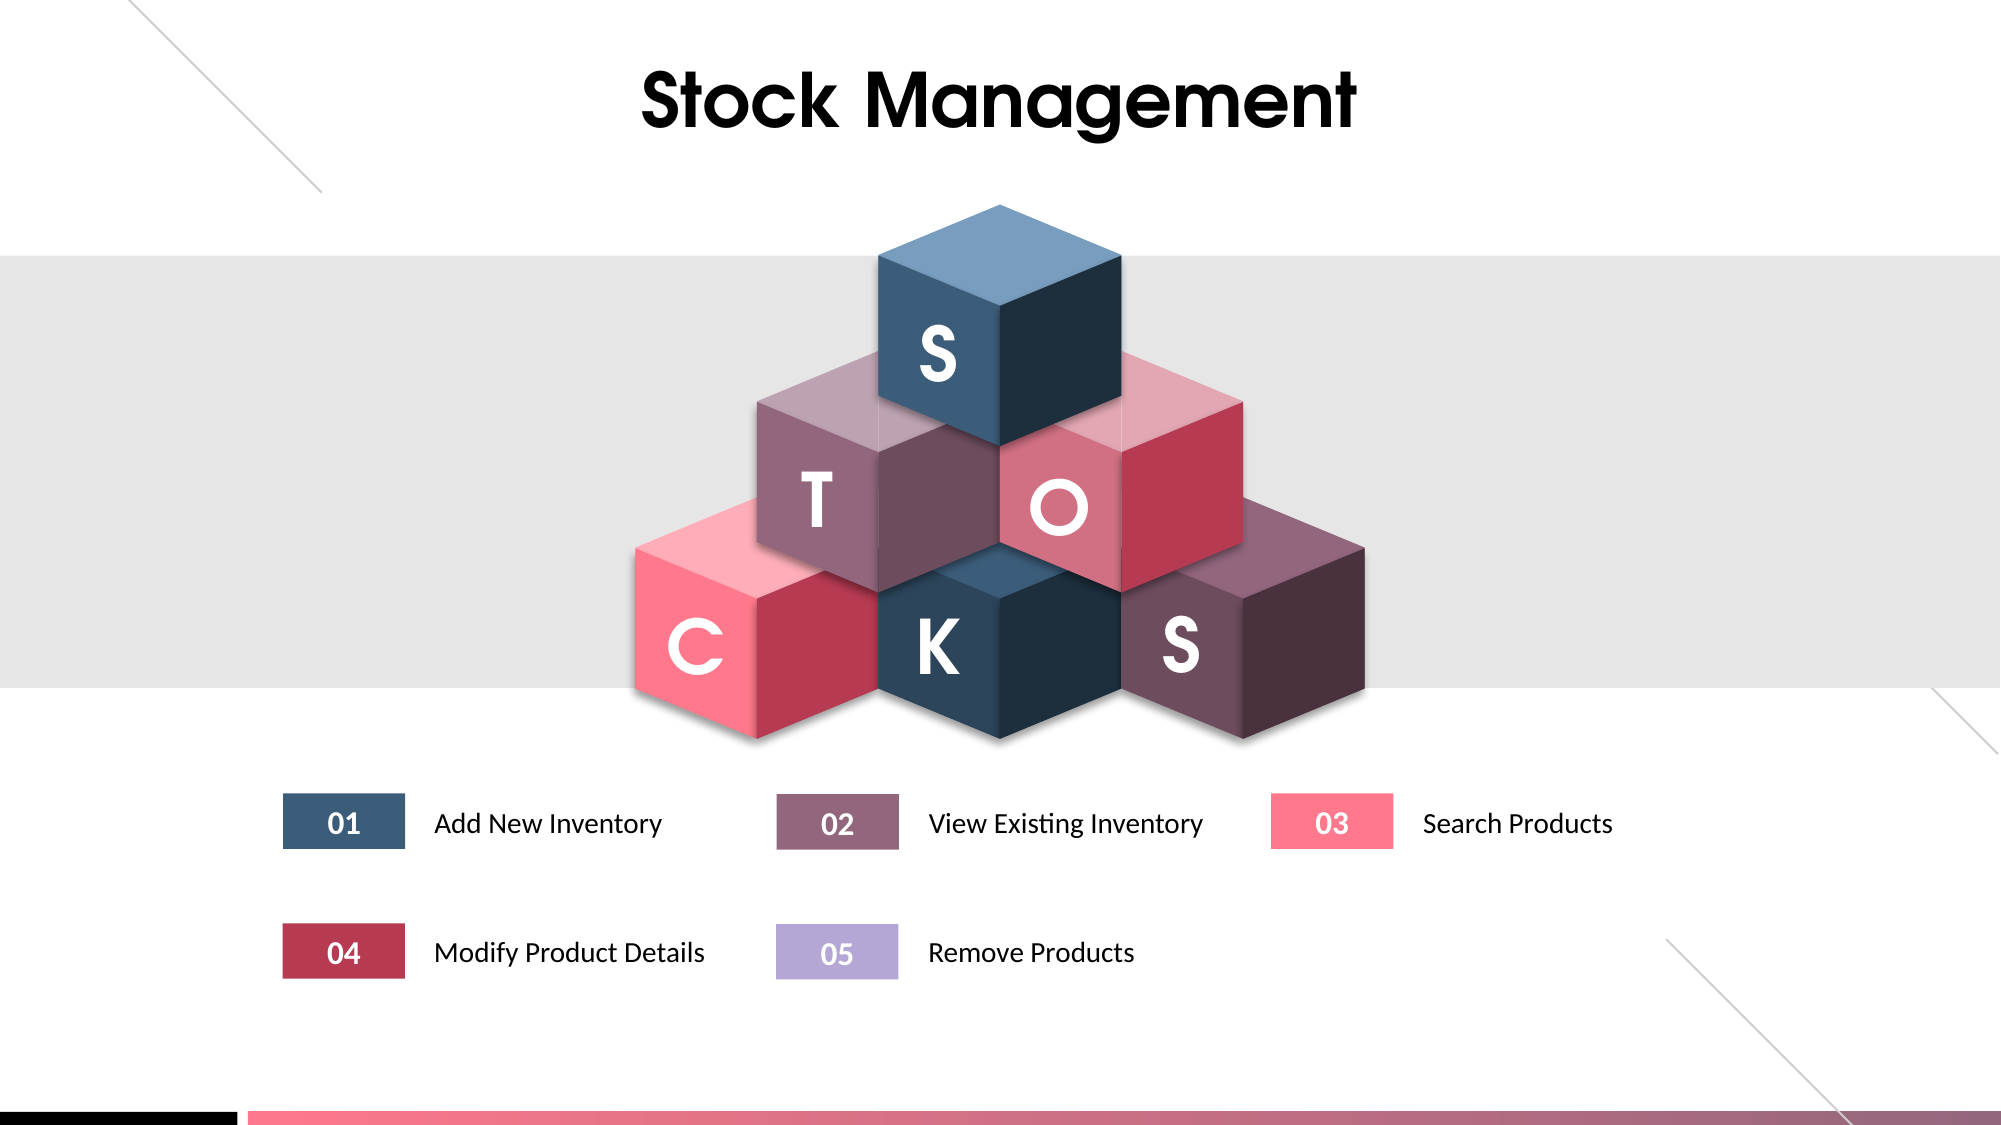

Stock Management

S

T
O

S
C
K
Add New Inventory
01
View Existing Inventory
02
Search Products
03
Modify Product Details
04
Remove Products
05